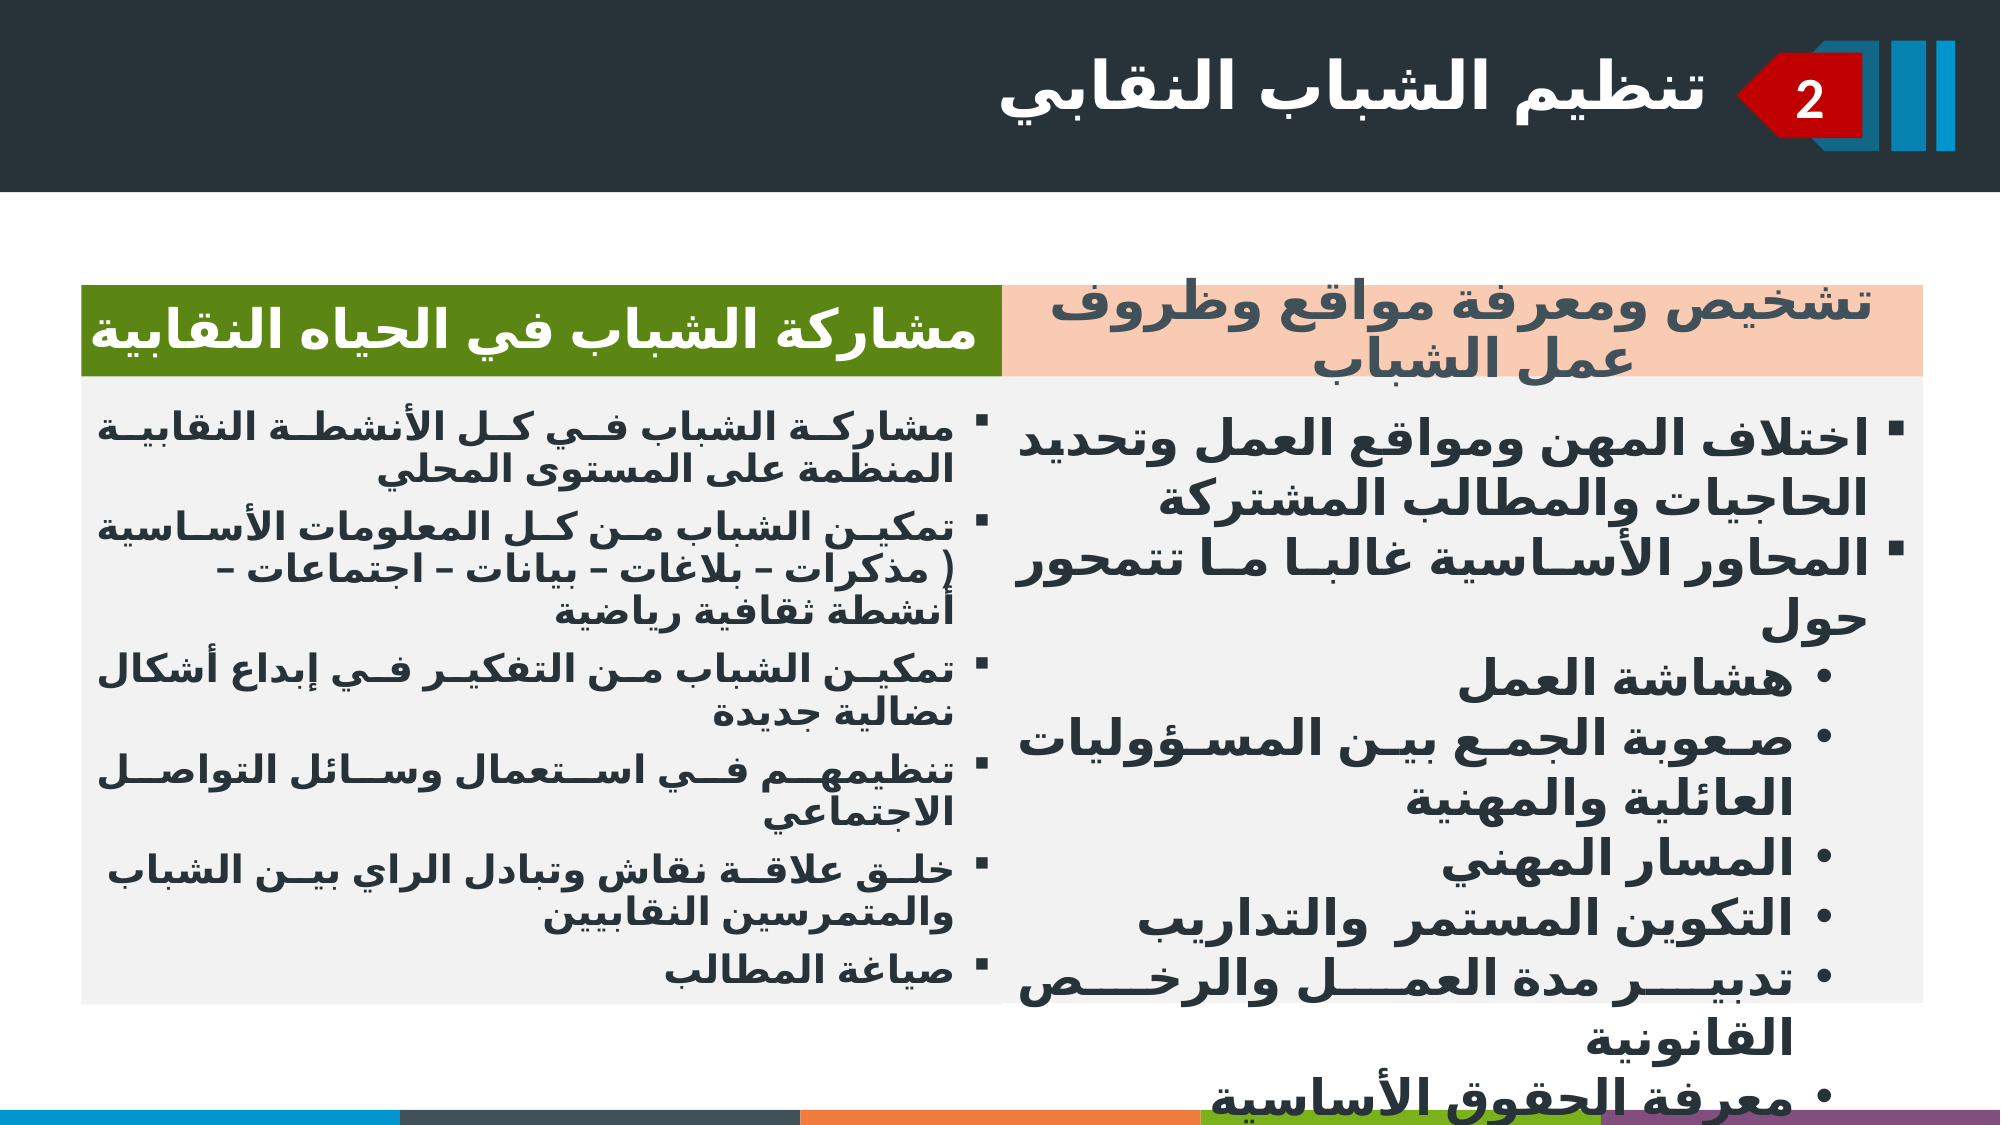

تنظيم الشباب النقابي

2
مشاركة الشباب في الحياه النقابية
تشخيص ومعرفة مواقع وظروف عمل الشباب
اختلاف المهن ومواقع العمل وتحديد الحاجيات والمطالب المشتركة
المحاور الأساسية غالبا ما تتمحور حول
هشاشة العمل
صعوبة الجمع بين المسؤوليات العائلية والمهنية
المسار المهني
التكوين المستمر  والتداريب
تدبير مدة العمل والرخص القانونية
معرفة الحقوق الأساسية
مشاركة الشباب في كل الأنشطة النقابية المنظمة على المستوى المحلي
تمكين الشباب من كل المعلومات الأساسية ( مذكرات – بلاغات – بيانات – اجتماعات – أنشطة ثقافية رياضية
تمكين الشباب من التفكير في إبداع أشكال نضالية جديدة
تنظيمهم في استعمال وسائل التواصل الاجتماعي
خلق علاقة نقاش وتبادل الراي بين الشباب  والمتمرسين النقابيين
صياغة المطالب